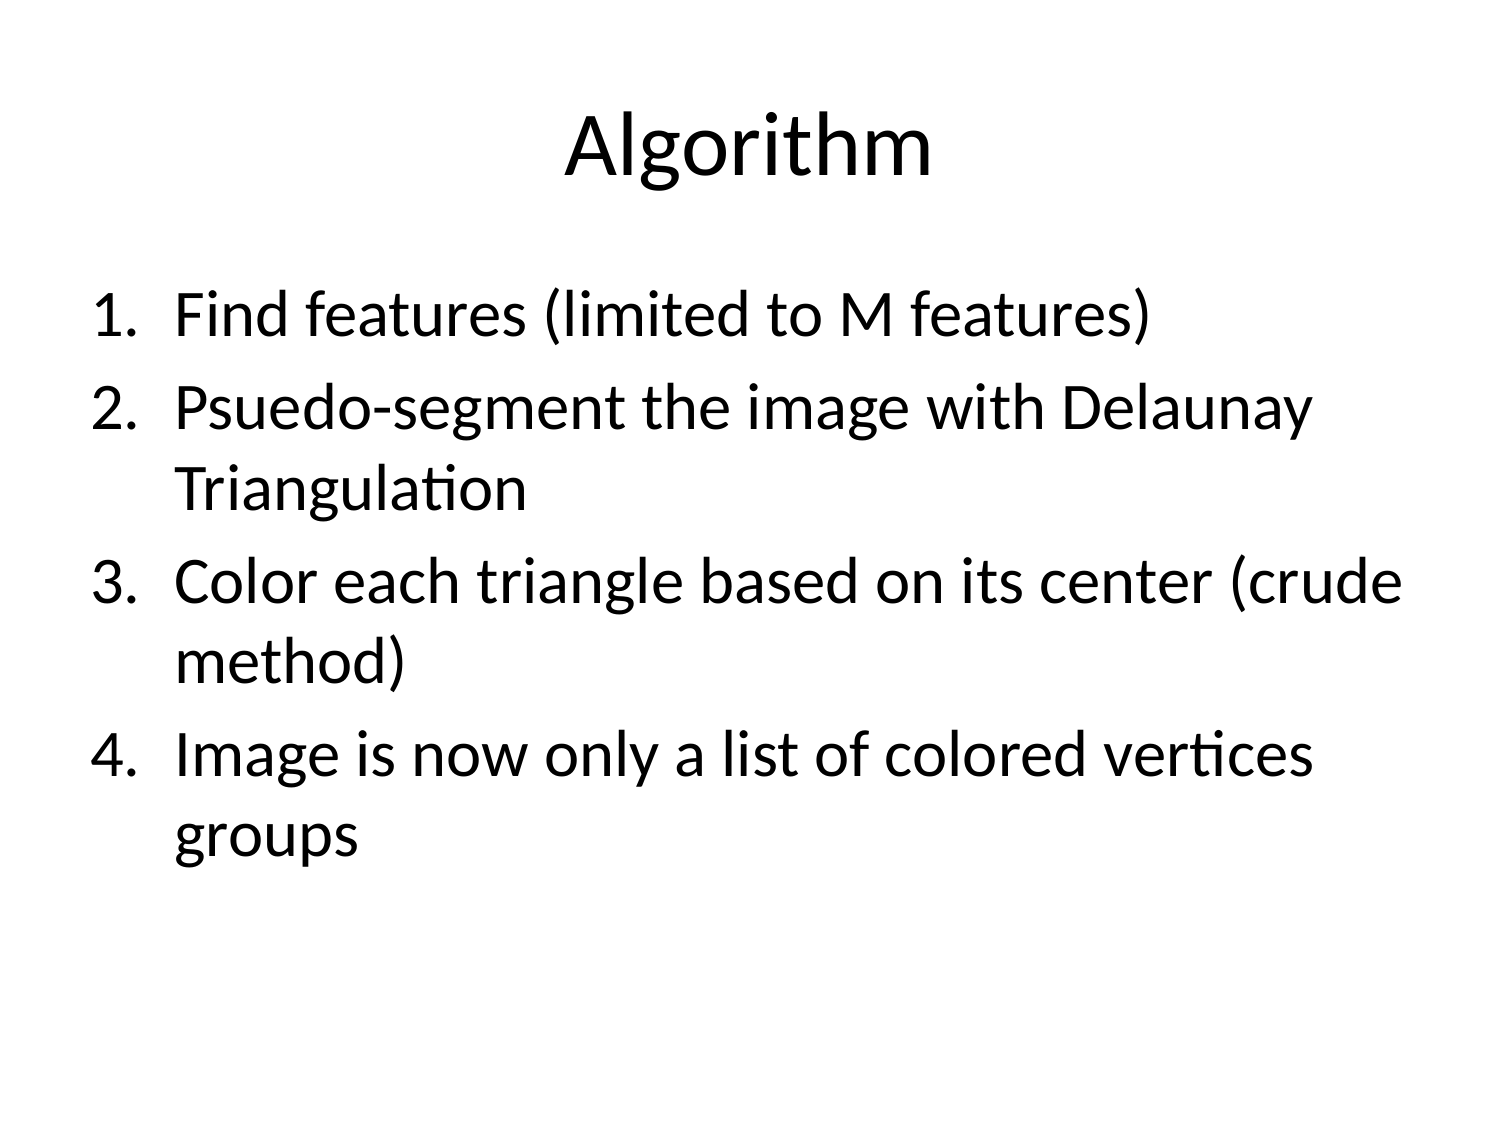

# Algorithm
Find features (limited to M features)
Psuedo-segment the image with Delaunay Triangulation
Color each triangle based on its center (crude method)
Image is now only a list of colored vertices groups